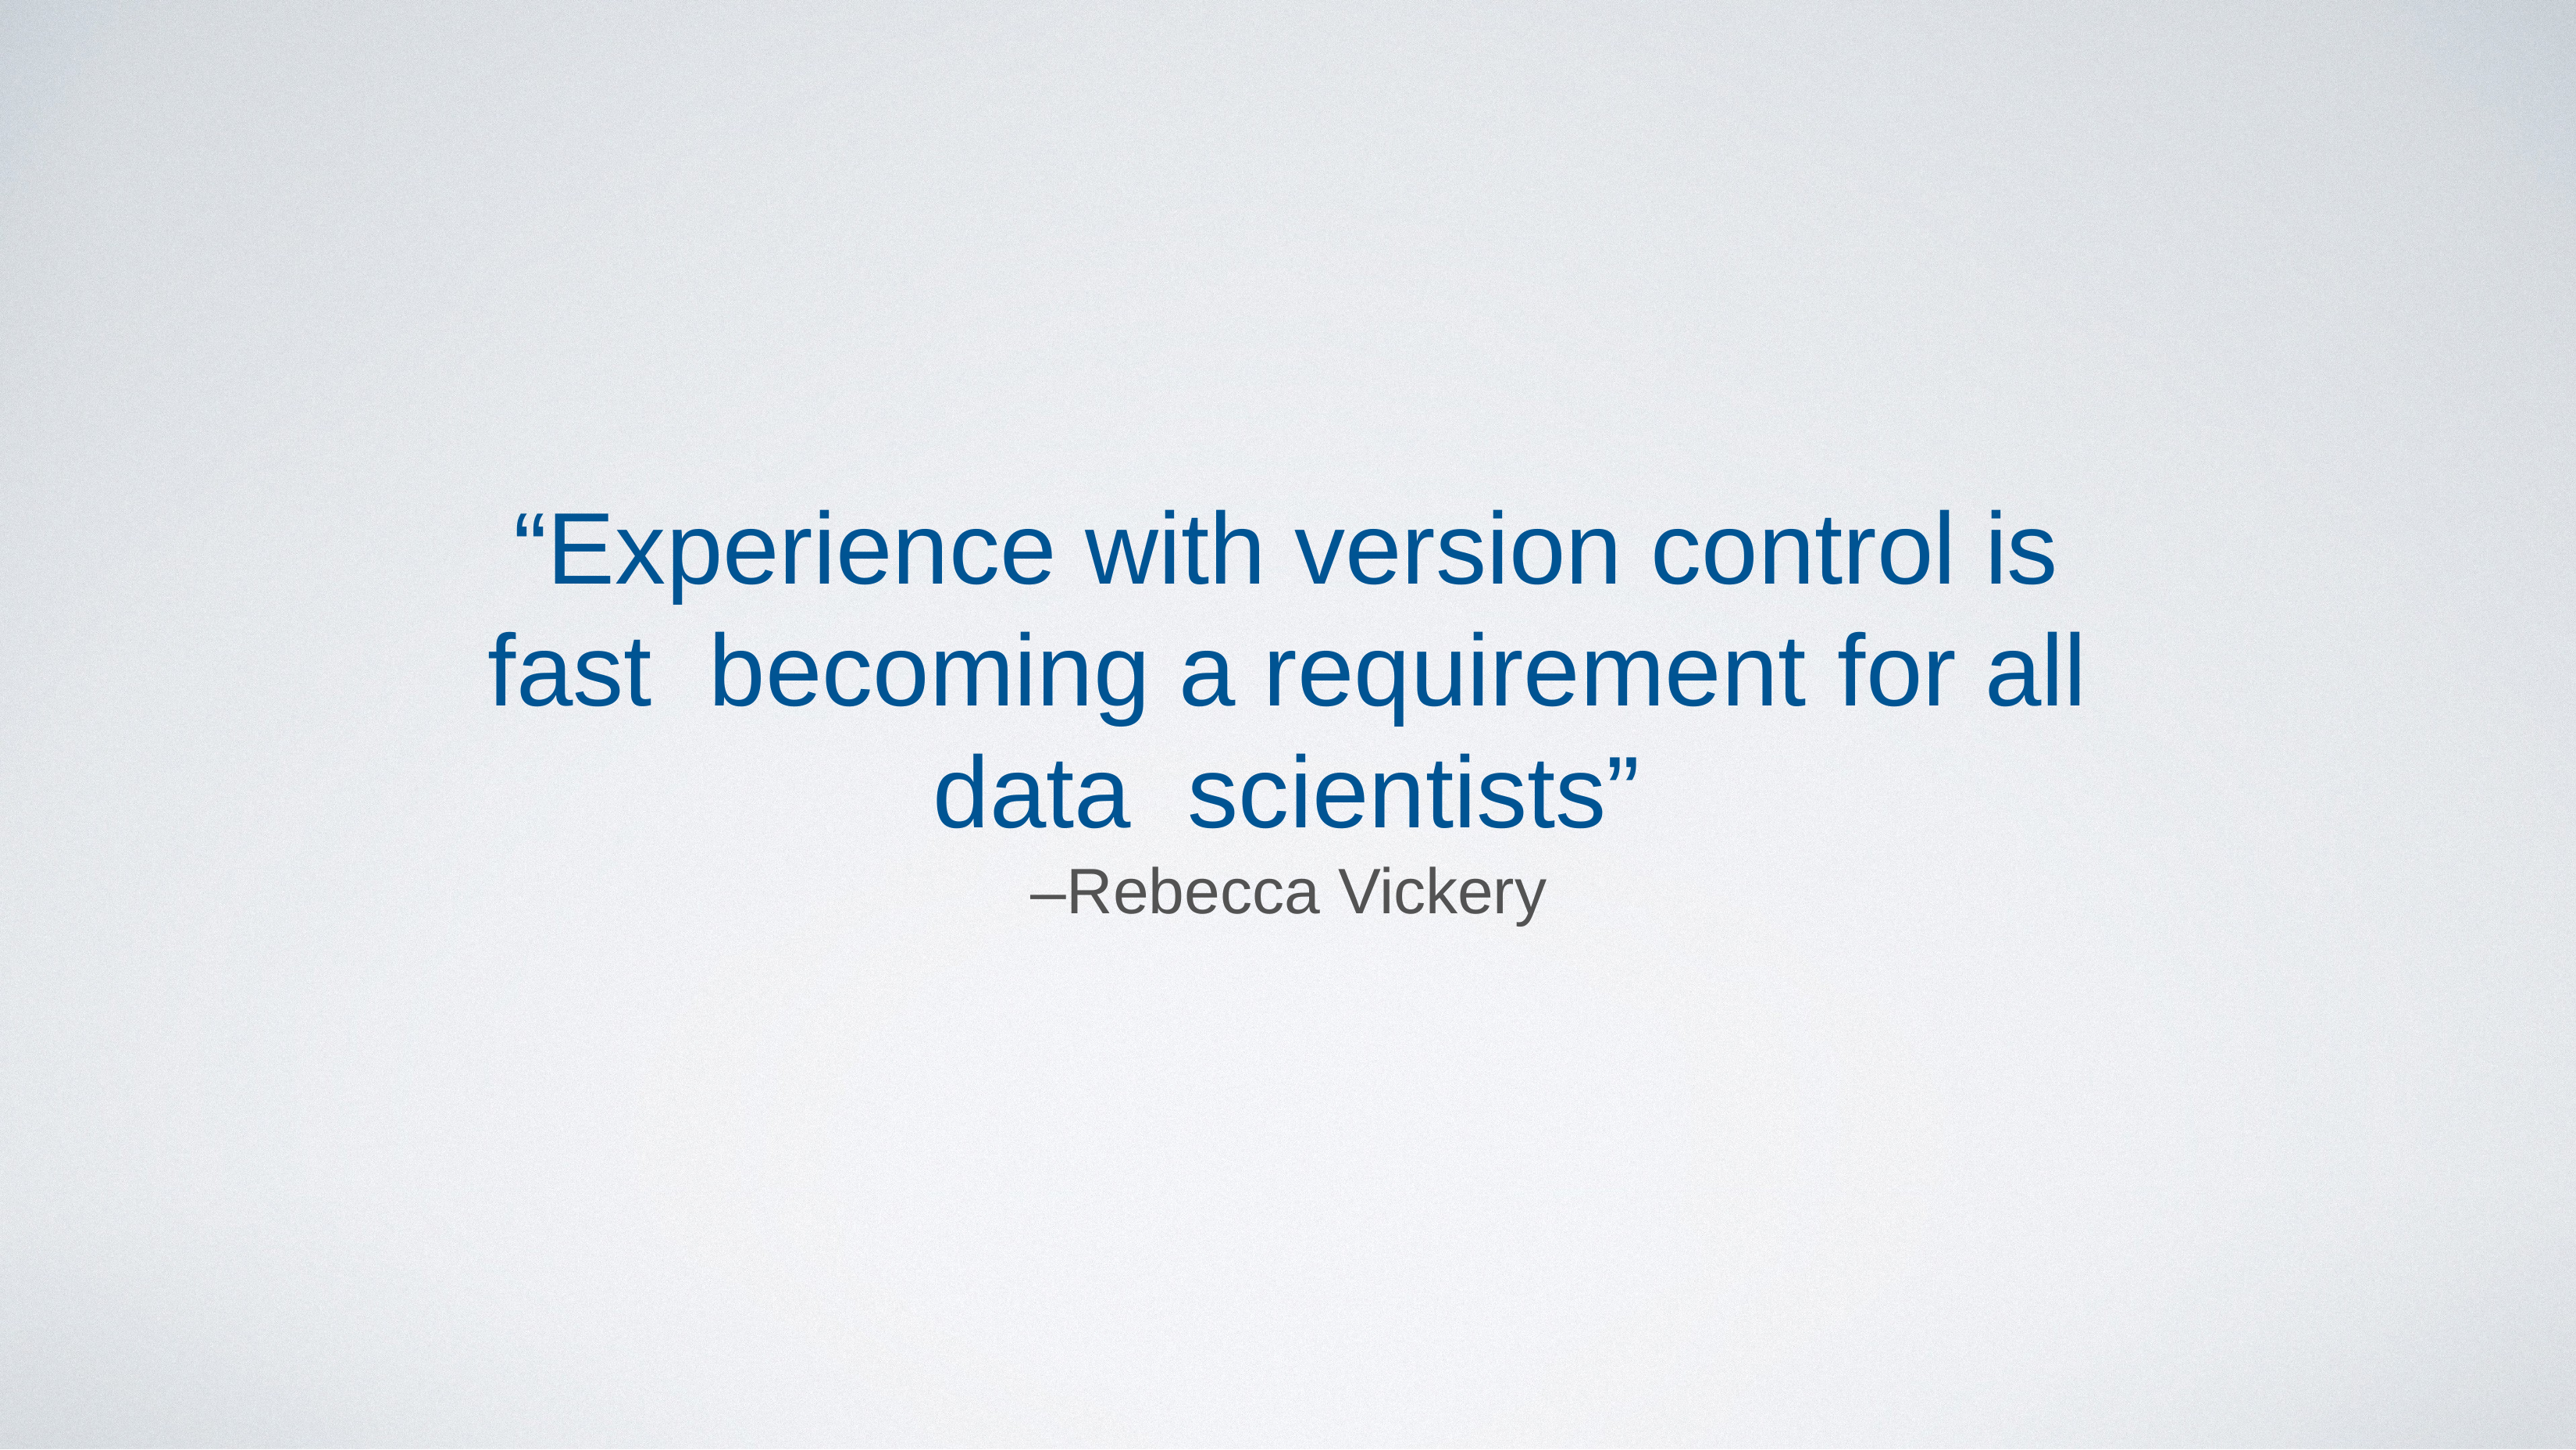

# “Experience with version control is fast  becoming a requirement for all data  scientists”
–Rebecca Vickery